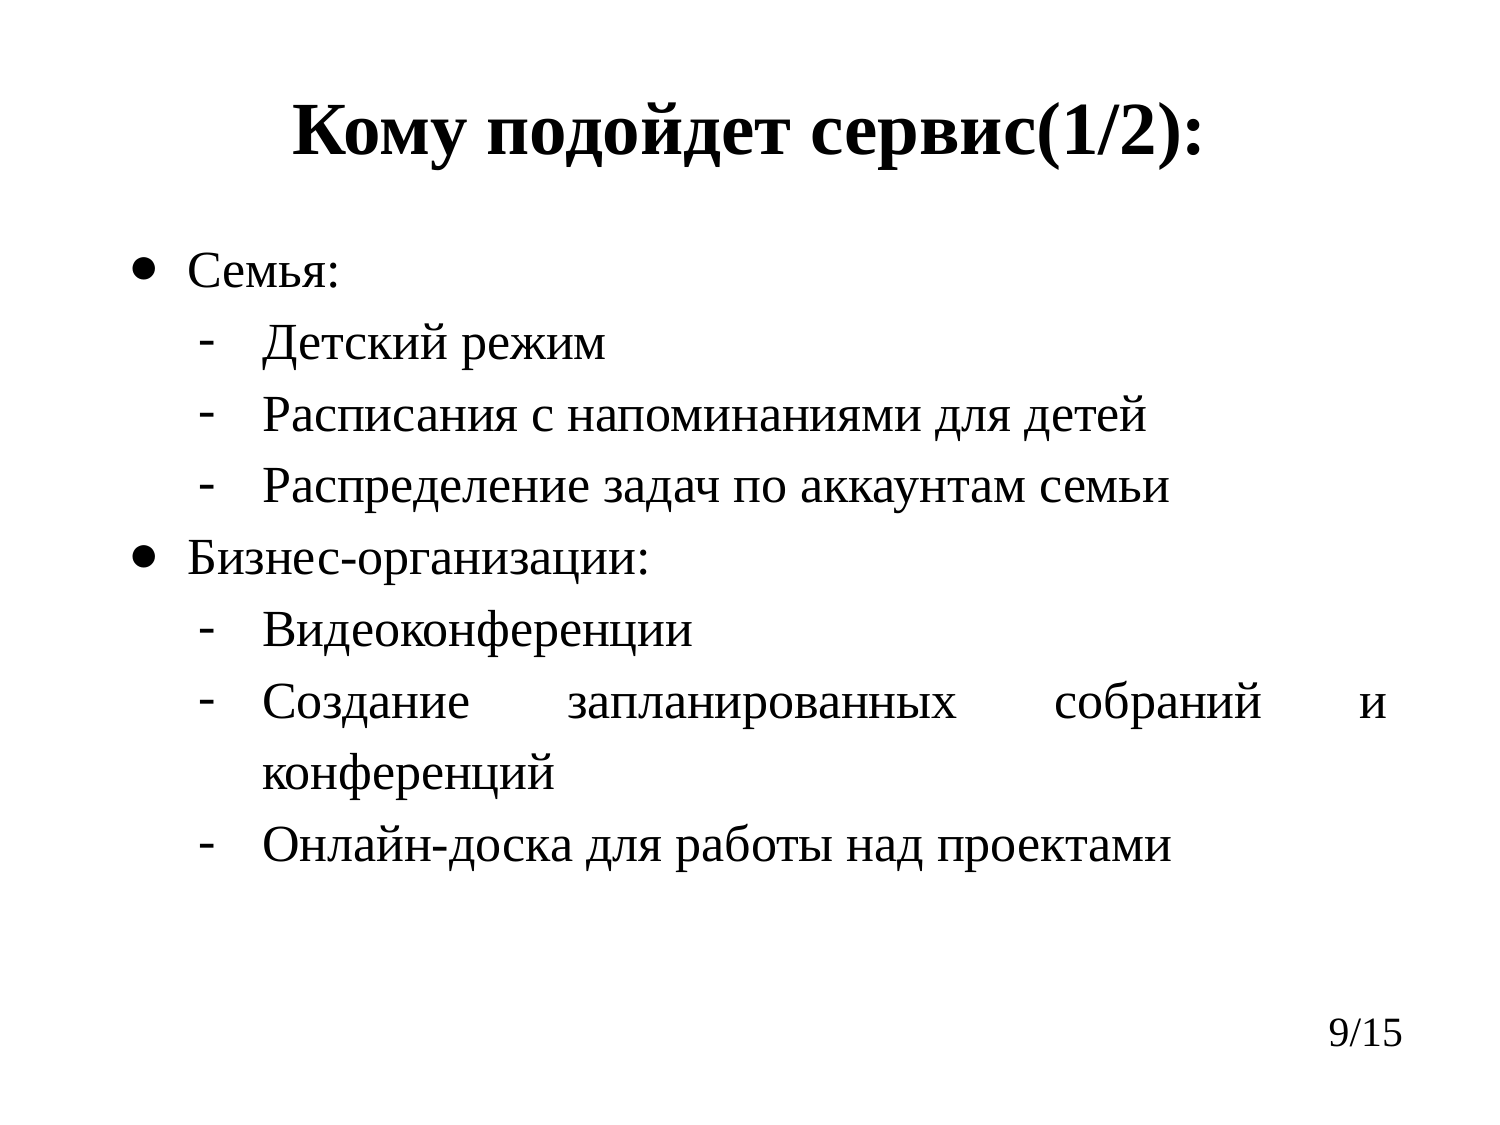

# Кому подойдет сервис(1/2):
Семья:
Детский режим
Расписания с напоминаниями для детей
Распределение задач по аккаунтам семьи
Бизнес-организации:
Видеоконференции
Создание запланированных собраний и конференций
Онлайн-доска для работы над проектами

9/15